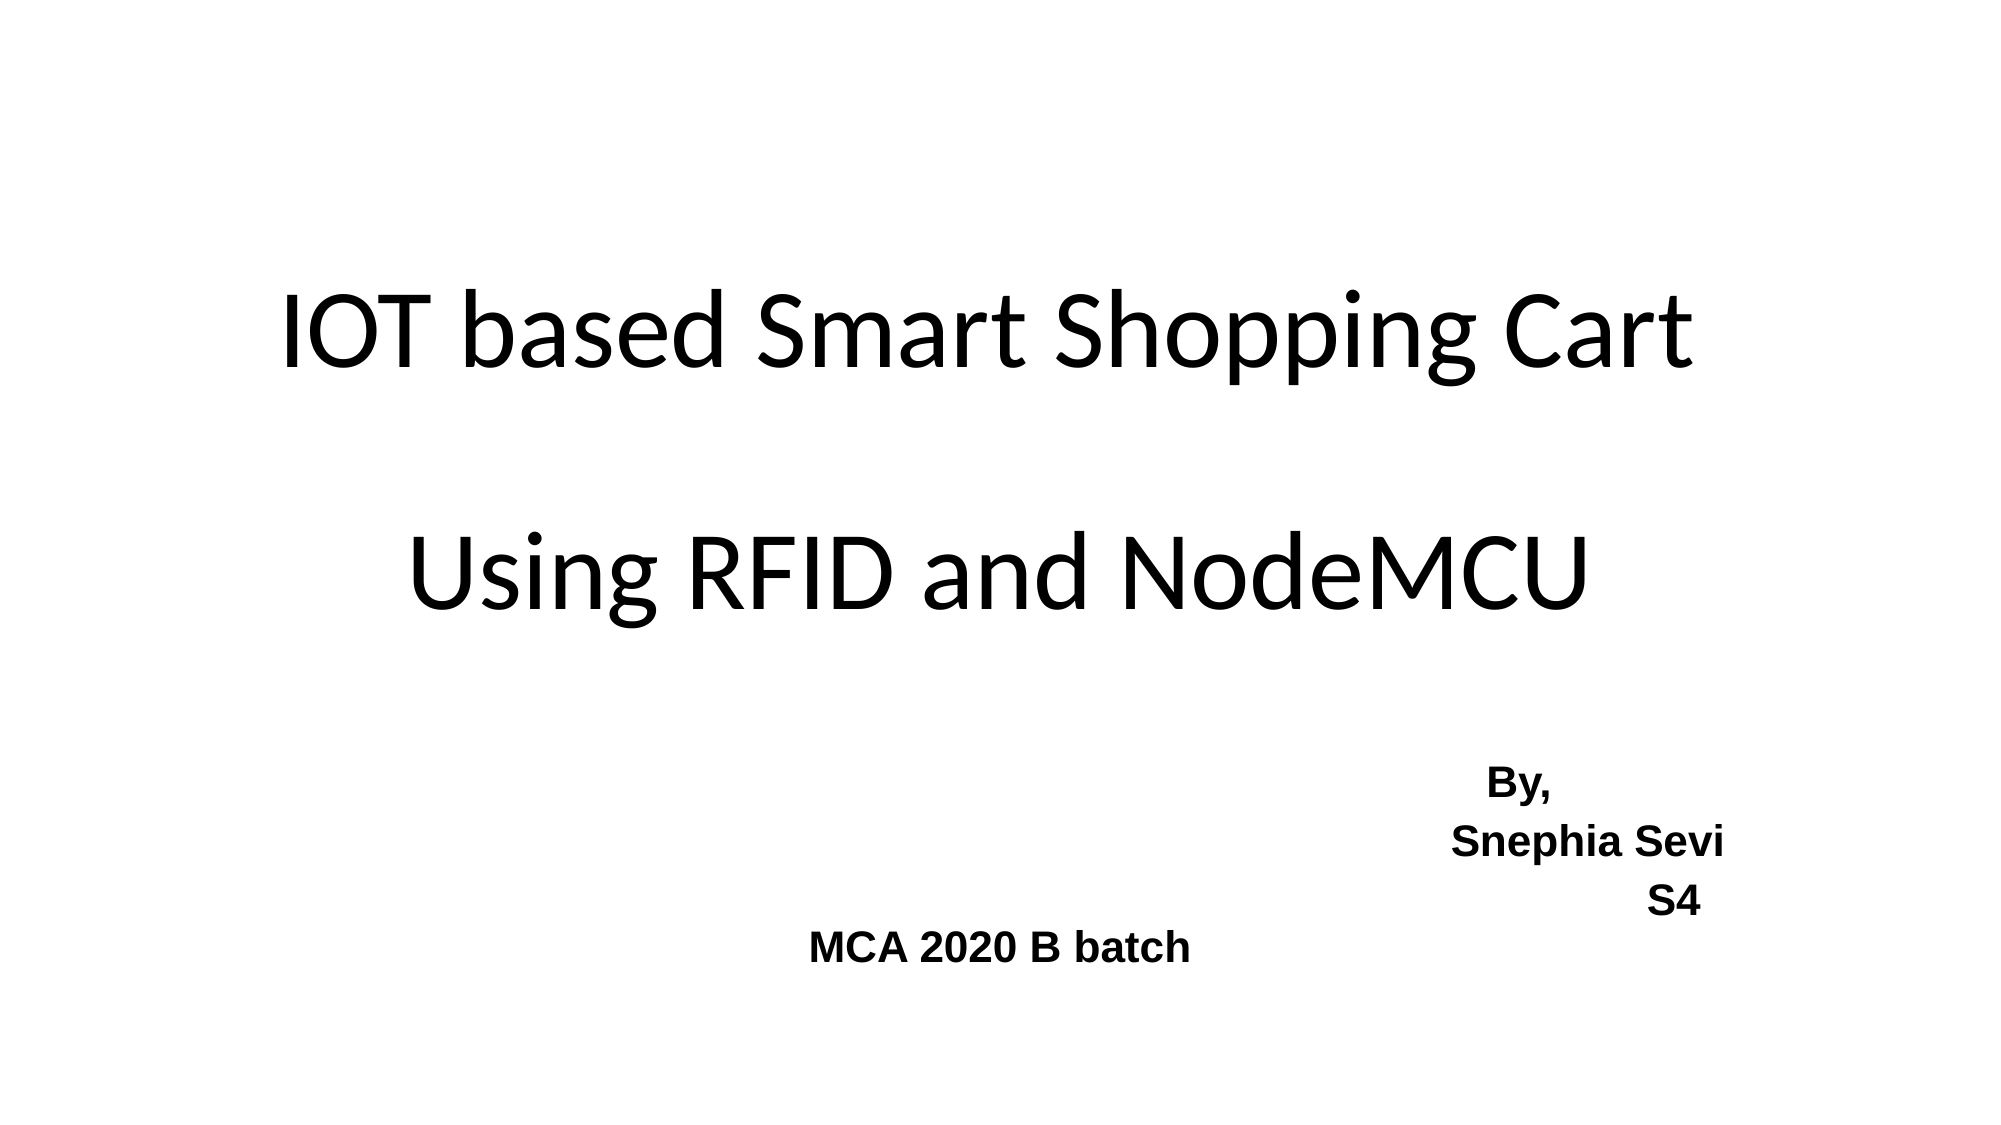

# IOT based Smart Shopping Cart Using RFID and NodeMCU

                                                                                                                                                                             By,
                                                                                                Snephia Sevi
                                                                                                              S4 MCA 2020 B batch